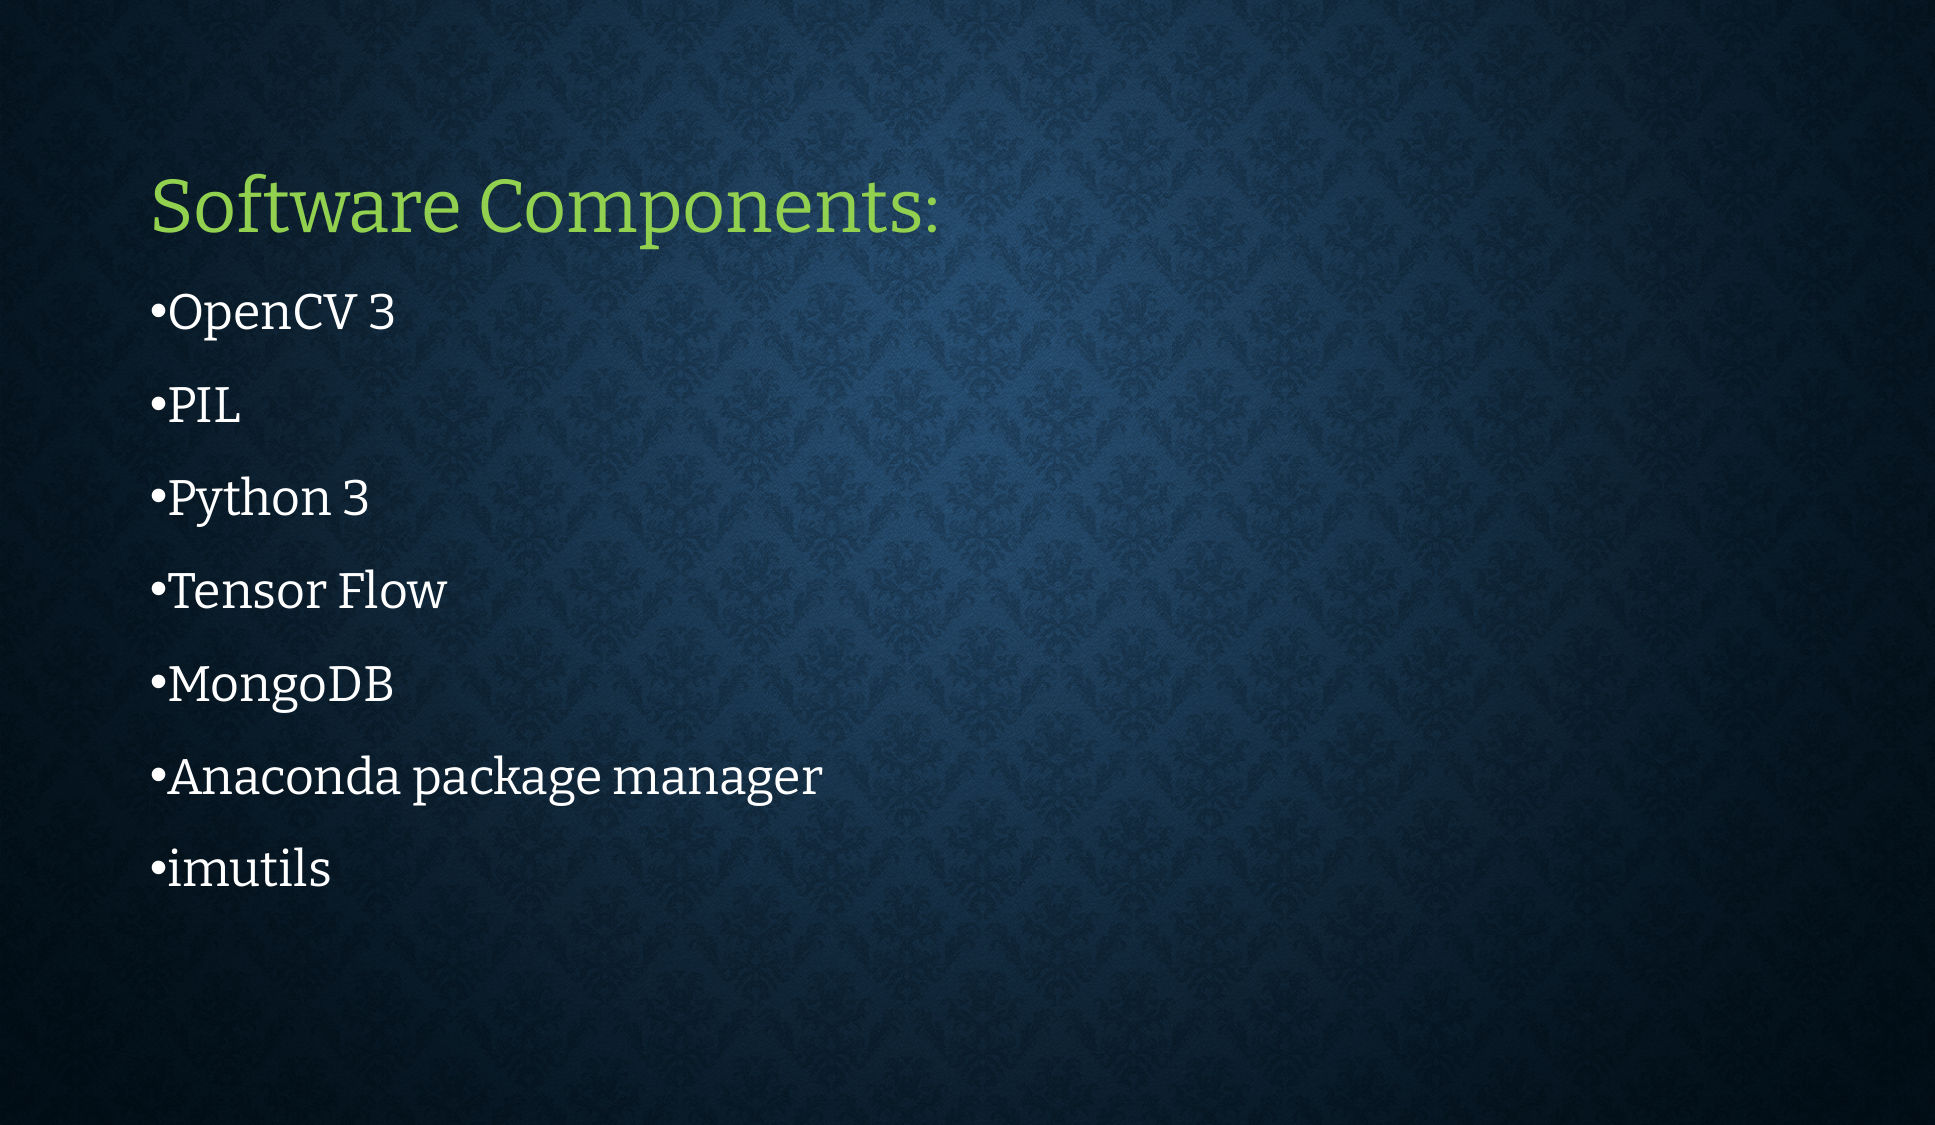

Software Components:
OpenCV 3
PIL
Python 3
Tensor Flow
MongoDB
Anaconda package manager
imutils